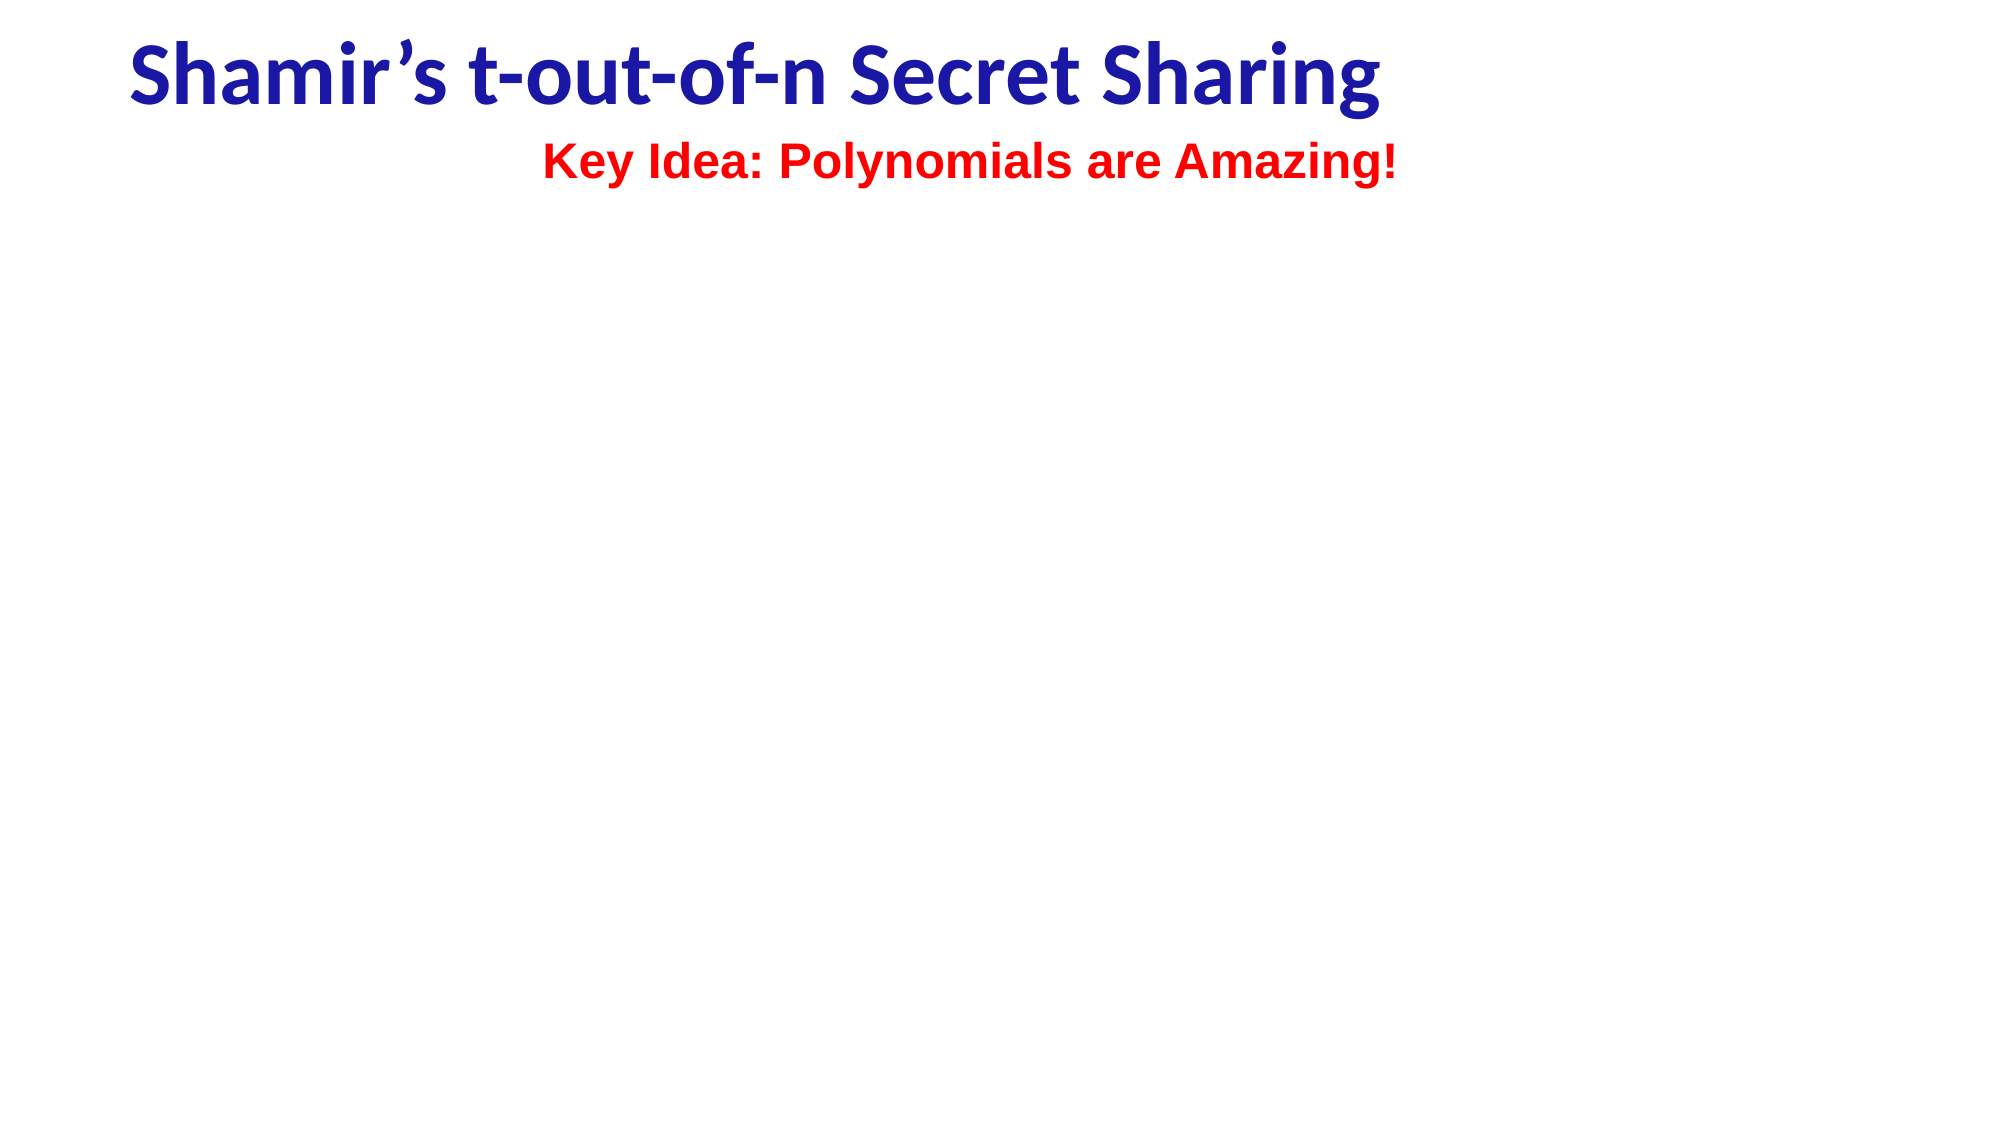

# Shamir’s t-out-of-n Secret Sharing
Key Idea: Polynomials are Amazing!